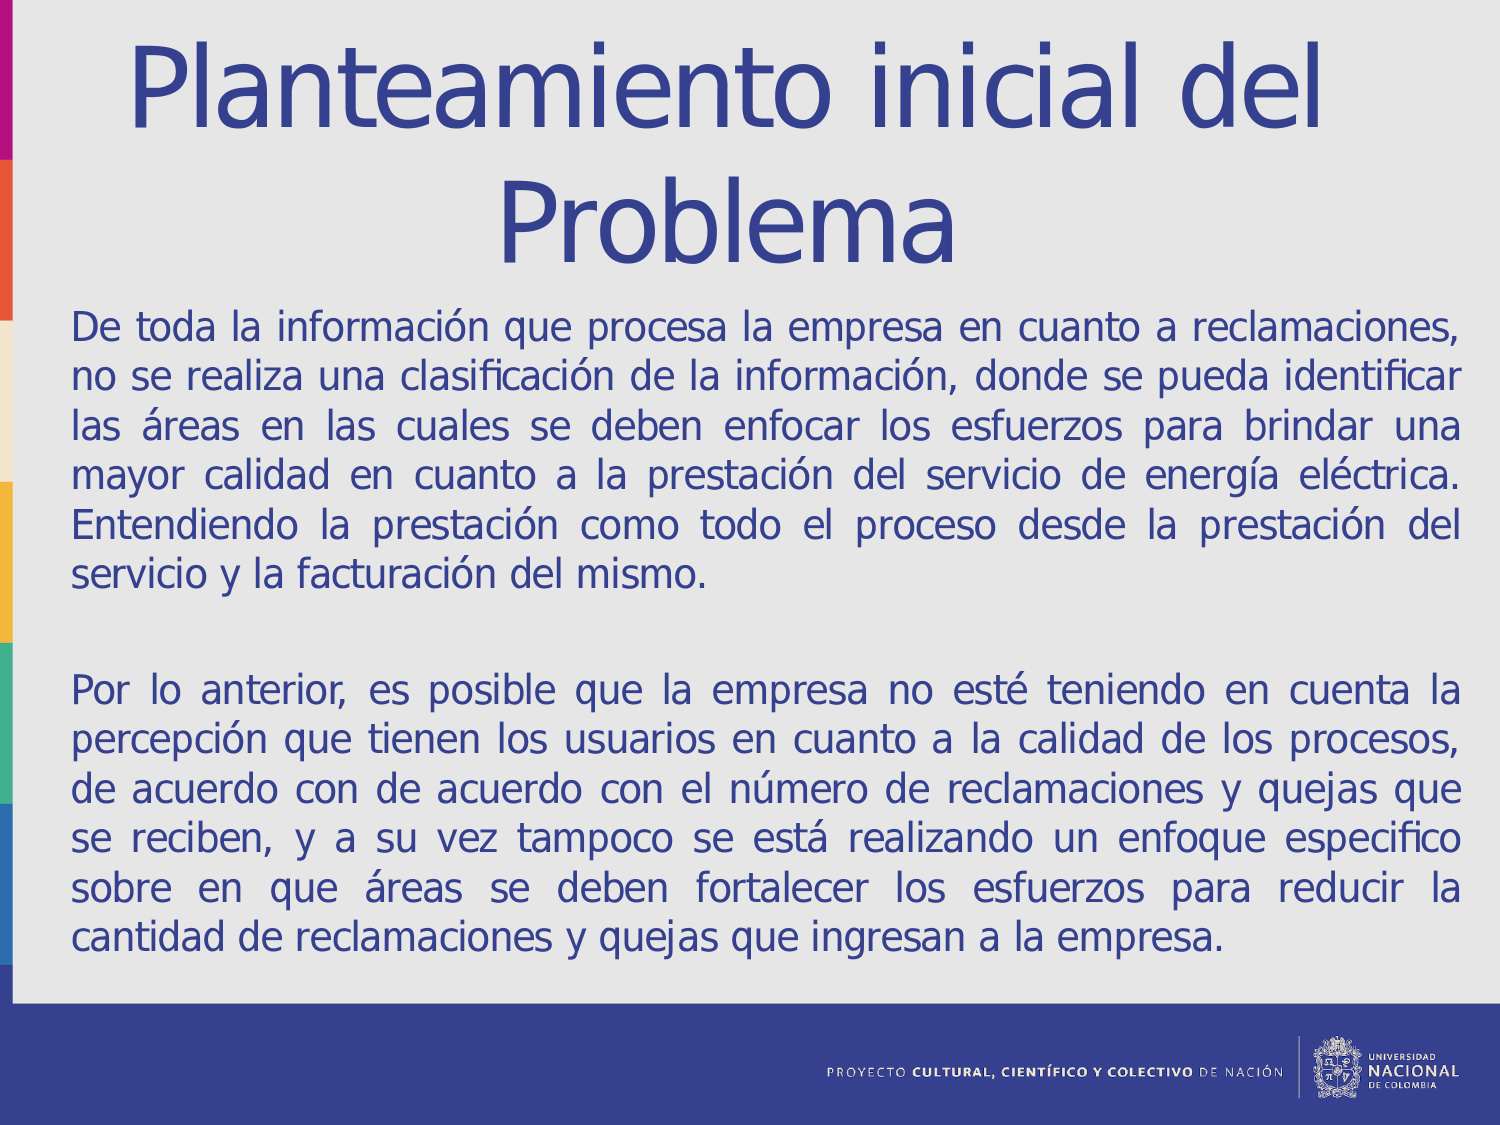

# Planteamiento inicial del Problema
De toda la información que procesa la empresa en cuanto a reclamaciones, no se realiza una clasificación de la información, donde se pueda identificar las áreas en las cuales se deben enfocar los esfuerzos para brindar una mayor calidad en cuanto a la prestación del servicio de energía eléctrica. Entendiendo la prestación como todo el proceso desde la prestación del servicio y la facturación del mismo.

Por lo anterior, es posible que la empresa no esté teniendo en cuenta la percepción que tienen los usuarios en cuanto a la calidad de los procesos, de acuerdo con de acuerdo con el número de reclamaciones y quejas que se reciben, y a su vez tampoco se está realizando un enfoque especifico sobre en que áreas se deben fortalecer los esfuerzos para reducir la cantidad de reclamaciones y quejas que ingresan a la empresa.